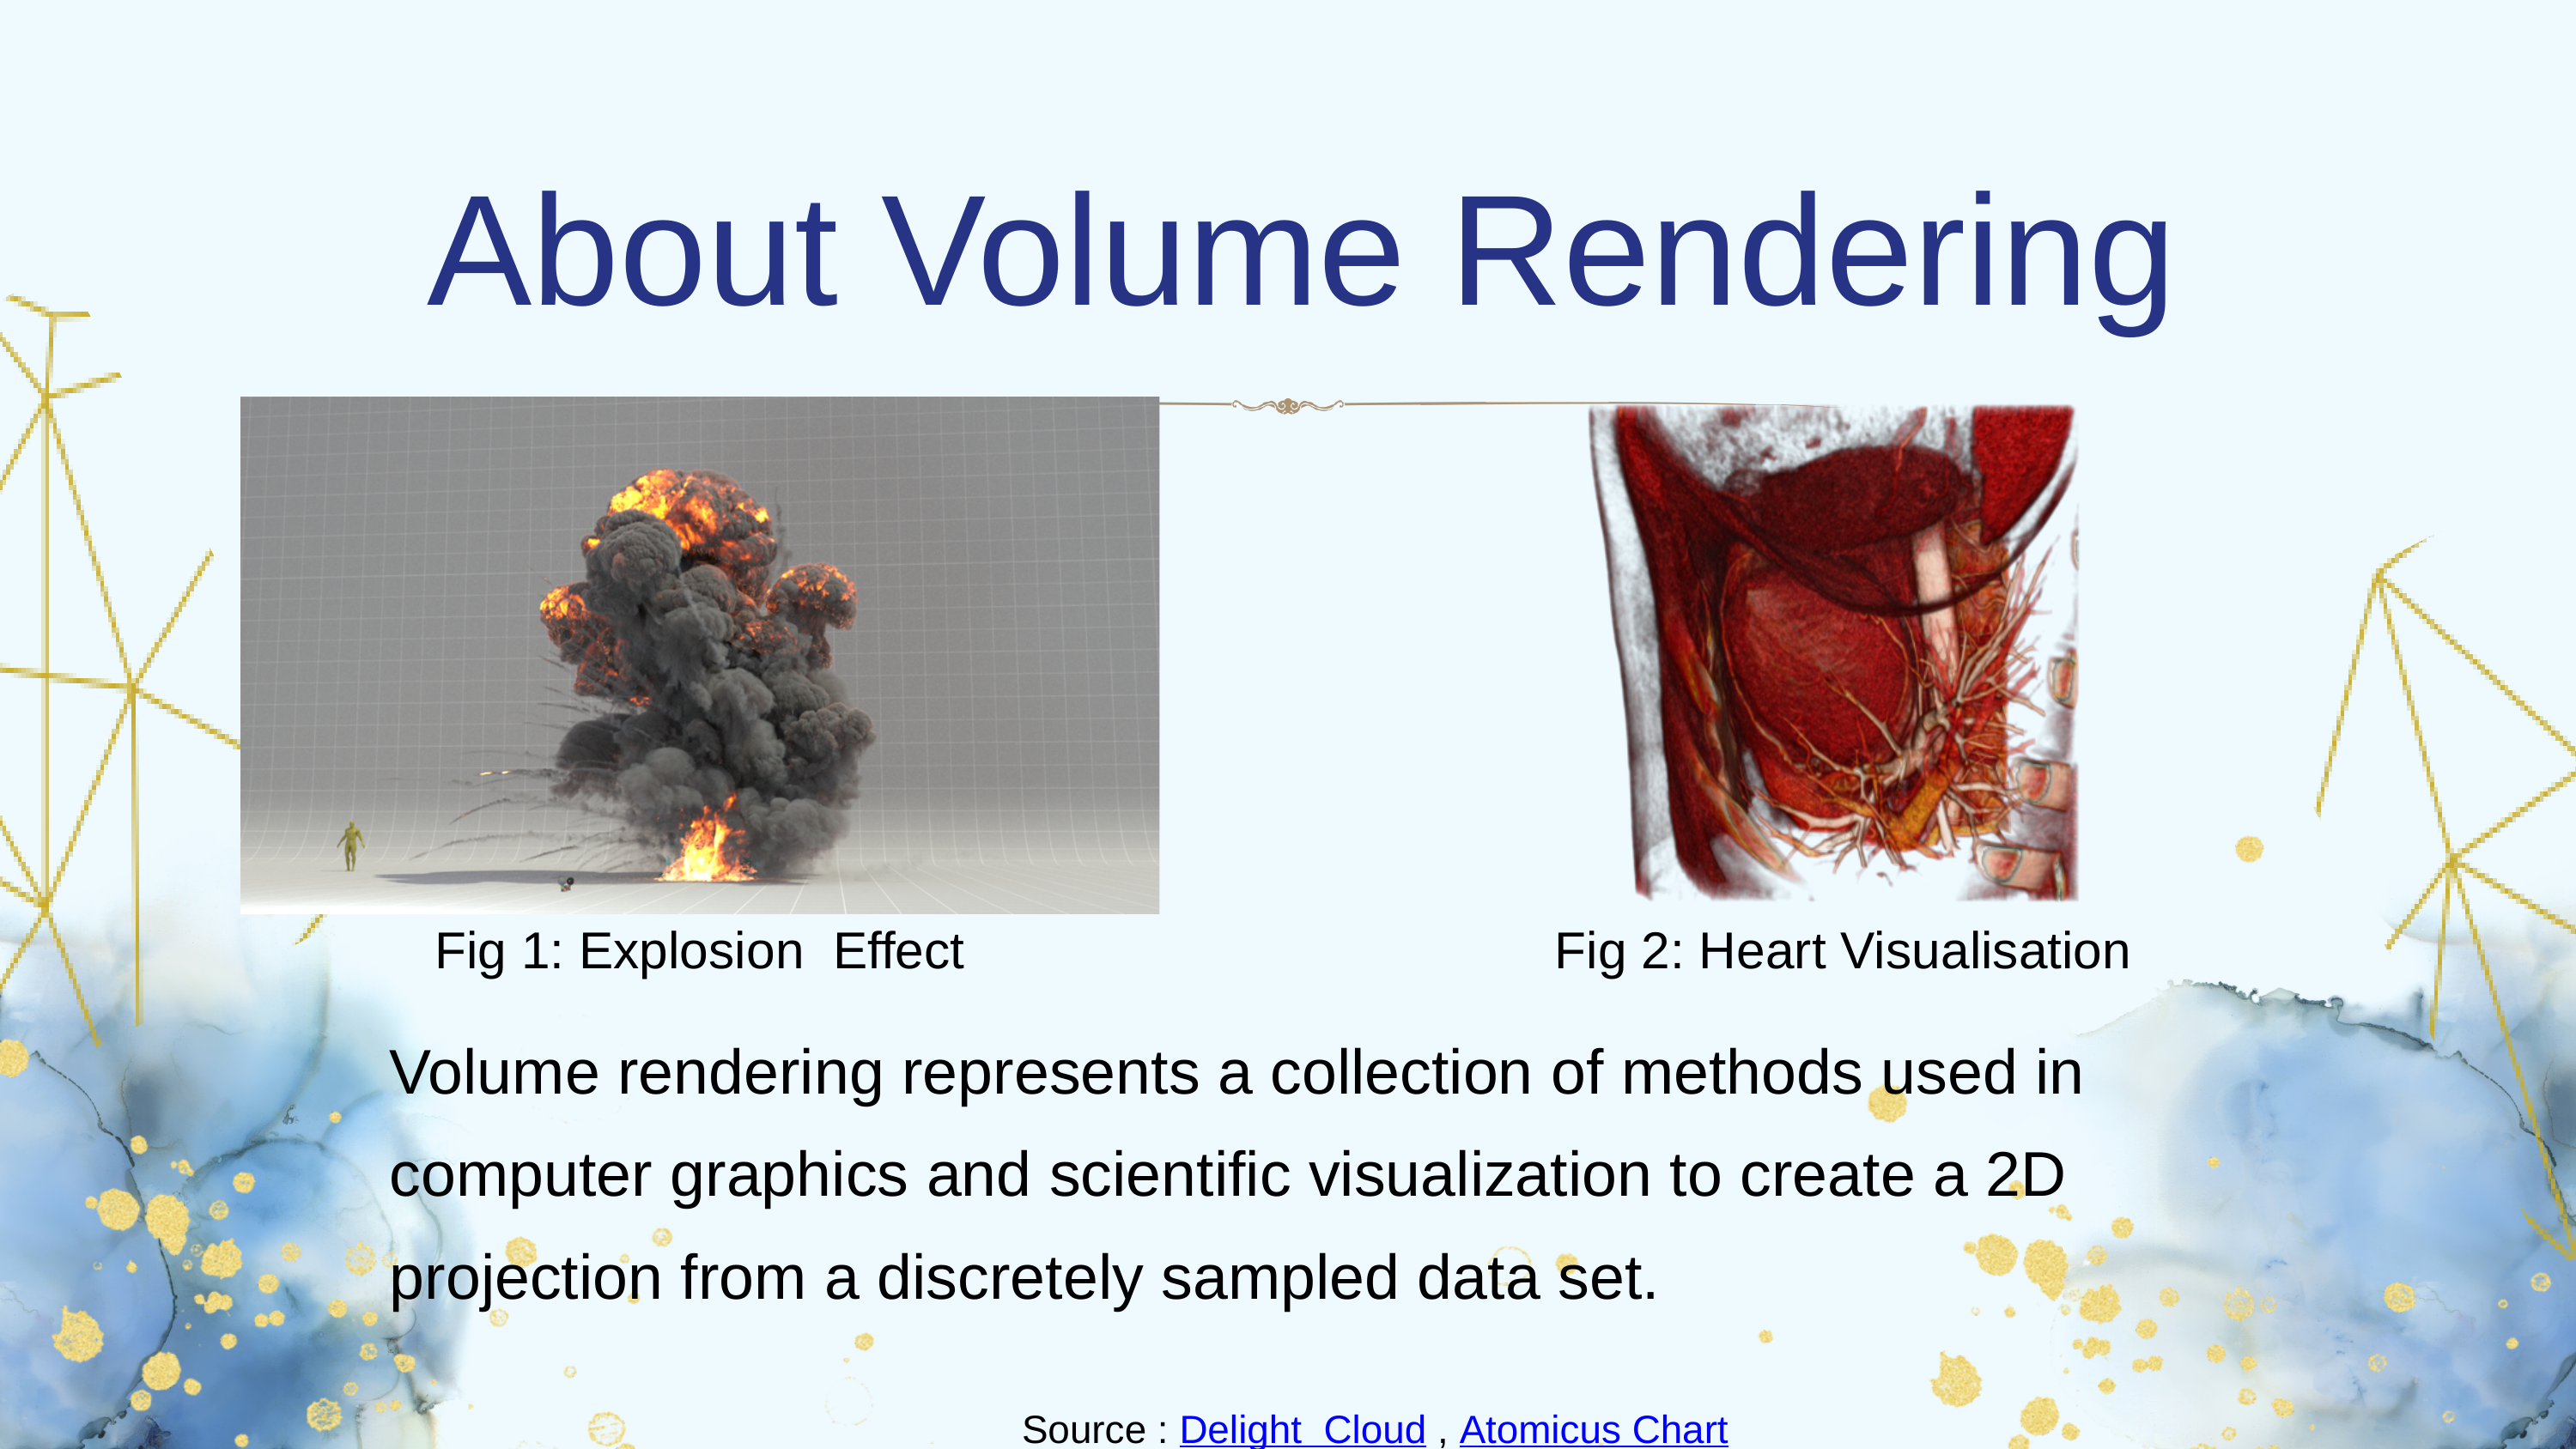

About Volume Rendering

Fig 1: Explosion  Effect
Fig 2: Heart Visualisation
Volume rendering represents a collection of methods used in computer graphics and scientific visualization to create a 2D projection from a discretely sampled data set.
Source : Delight  Cloud , Atomicus Chart